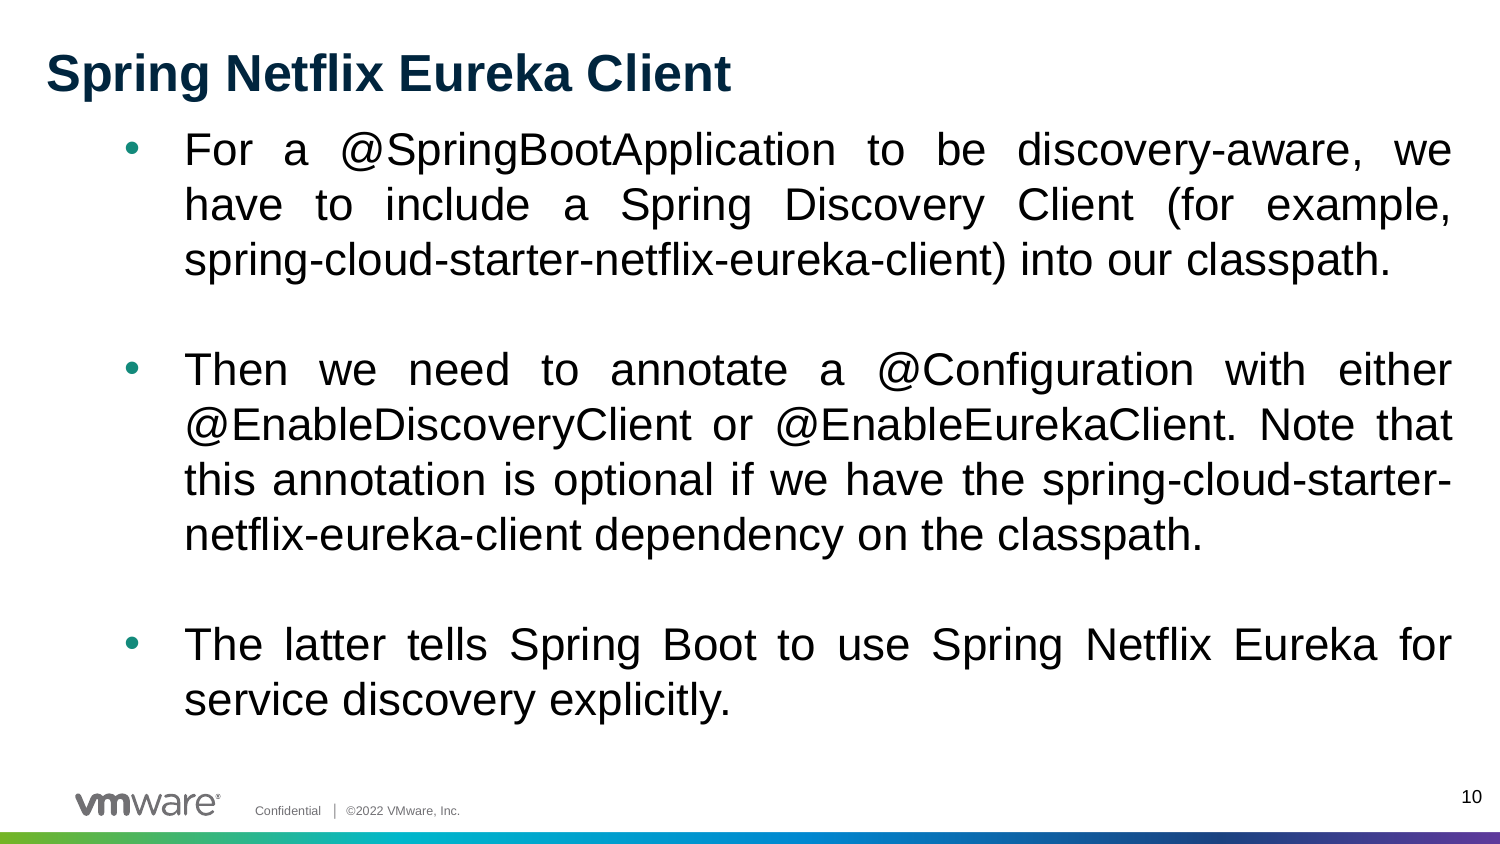

# Spring Netflix Eureka Client
For a @SpringBootApplication to be discovery-aware, we have to include a Spring Discovery Client (for example, spring-cloud-starter-netflix-eureka-client) into our classpath.

Then we need to annotate a @Configuration with either @EnableDiscoveryClient or @EnableEurekaClient. Note that this annotation is optional if we have the spring-cloud-starter-netflix-eureka-client dependency on the classpath.

The latter tells Spring Boot to use Spring Netflix Eureka for service discovery explicitly.
10